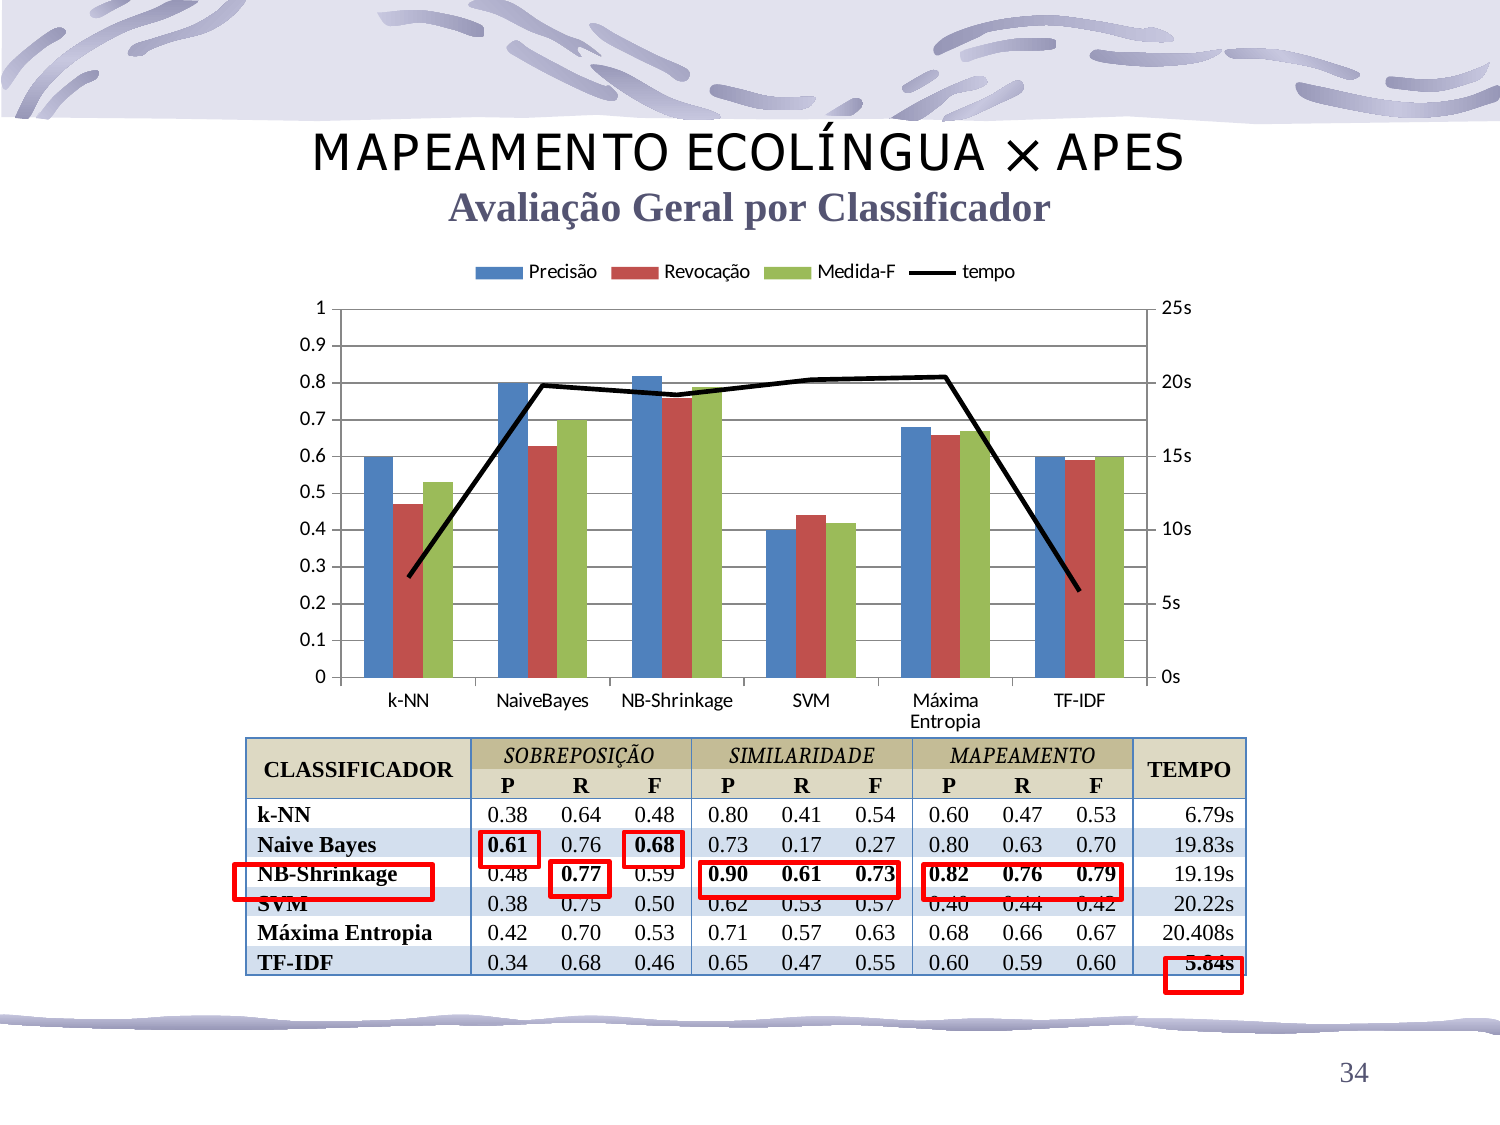

MAPEAMENTO ECOLÍNGUA × APES
Avaliação Geral por Classificador

### Chart

| Category | Precisão | Revocação | Medida-F | tempo |
|---|---|---|---|---|
| k-NN | 0.6000000000000006 | 0.4700000000000001 | 0.53 | 6.79 |
| NaiveBayes | 0.8 | 0.6300000000000049 | 0.7000000000000006 | 19.829999999999988 |
| NB-Shrinkage | 0.8200000000000006 | 0.7600000000000049 | 0.79 | 19.19 |
| SVM | 0.4 | 0.4400000000000017 | 0.4200000000000003 | 20.22 |
| Máxima Entropia | 0.6800000000000047 | 0.6600000000000056 | 0.6700000000000057 | 20.407999999999987 |
| TF-IDF | 0.6000000000000006 | 0.5900000000000006 | 0.6000000000000006 | 5.8479999999999945 |
| CLASSIFICADOR | SOBREPOSIÇÃO |  |  | SIMILARIDADE |  |  | MAPEAMENTO |  |  | TEMPO |
| --- | --- | --- | --- | --- | --- | --- | --- | --- | --- | --- |
|  | P | R | F | P | R | F | P | R | F |  |
| k-NN | 0.38 | 0.64 | 0.48 | 0.80 | 0.41 | 0.54 | 0.60 | 0.47 | 0.53 | 6.79s |
| Naive Bayes | 0.61 | 0.76 | 0.68 | 0.73 | 0.17 | 0.27 | 0.80 | 0.63 | 0.70 | 19.83s |
| NB-Shrinkage | 0.48 | 0.77 | 0.59 | 0.90 | 0.61 | 0.73 | 0.82 | 0.76 | 0.79 | 19.19s |
| SVM | 0.38 | 0.75 | 0.50 | 0.62 | 0.53 | 0.57 | 0.40 | 0.44 | 0.42 | 20.22s |
| Máxima Entropia | 0.42 | 0.70 | 0.53 | 0.71 | 0.57 | 0.63 | 0.68 | 0.66 | 0.67 | 20.408s |
| TF-IDF | 0.34 | 0.68 | 0.46 | 0.65 | 0.47 | 0.55 | 0.60 | 0.59 | 0.60 | 5.84s |

34